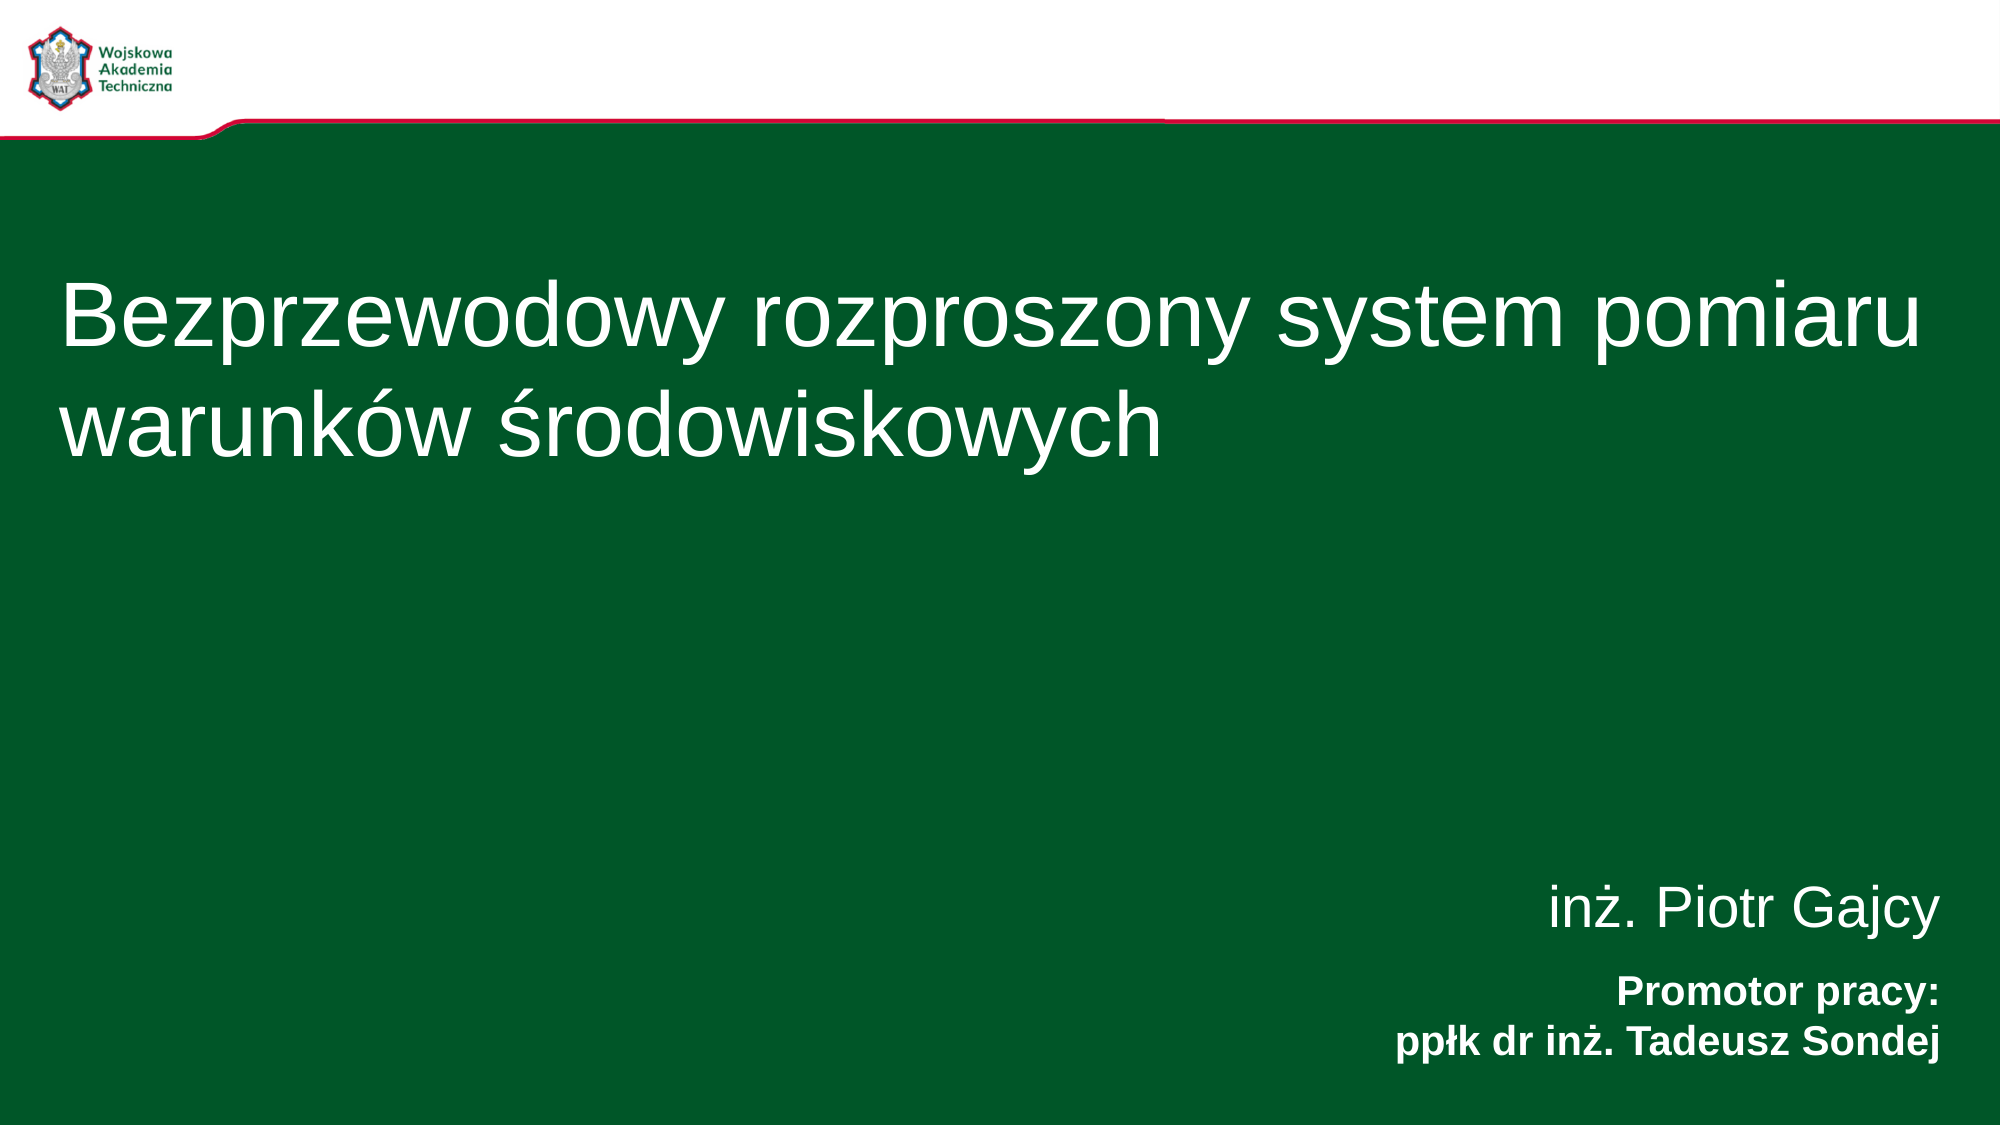

# Bezprzewodowy rozproszony system pomiaru warunków środowiskowych
inż. Piotr Gajcy
Promotor pracy:
ppłk dr inż. Tadeusz Sondej